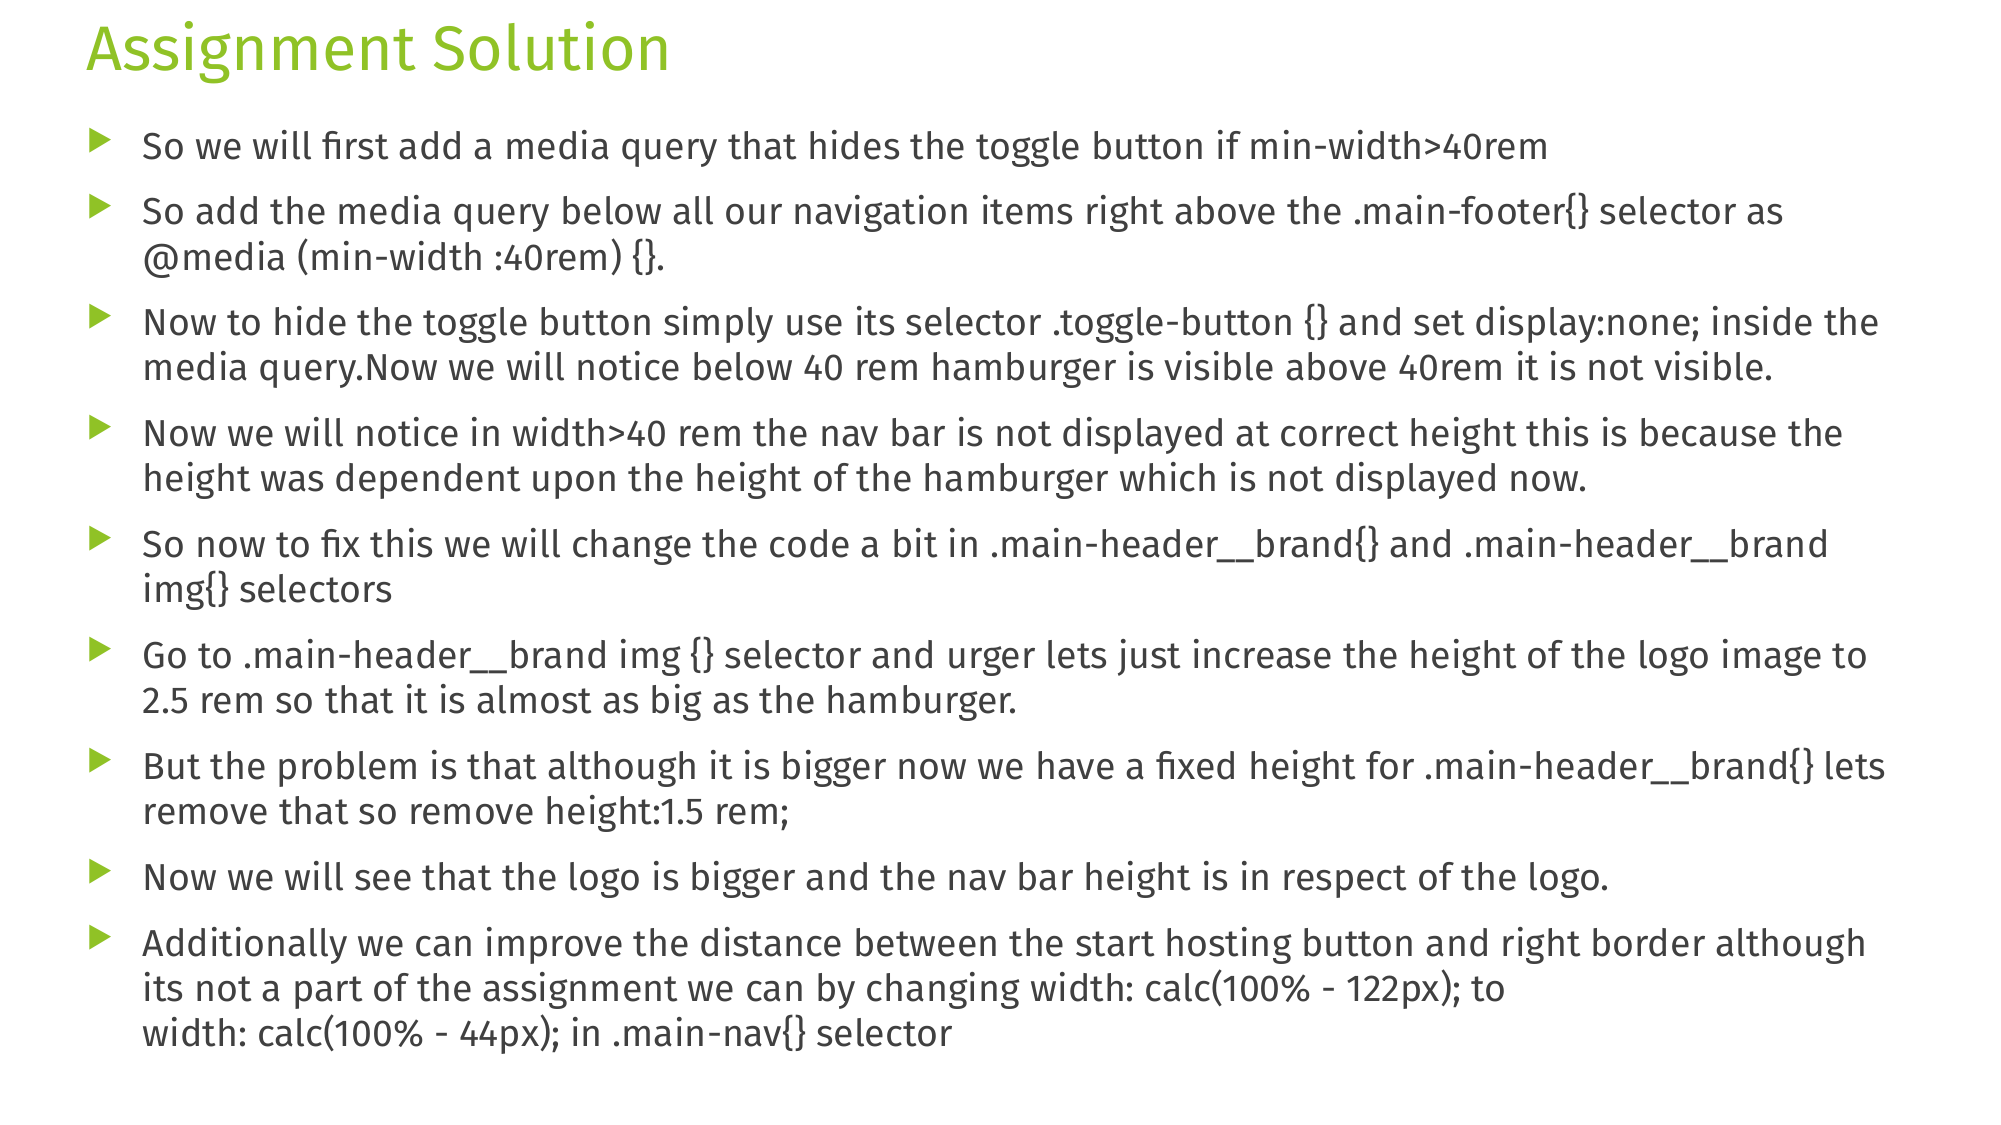

# Assignment Solution
So we will first add a media query that hides the toggle button if min-width>40rem
So add the media query below all our navigation items right above the .main-footer{} selector as @media (min-width :40rem) {}.
Now to hide the toggle button simply use its selector .toggle-button {} and set display:none; inside the media query.Now we will notice below 40 rem hamburger is visible above 40rem it is not visible.
Now we will notice in width>40 rem the nav bar is not displayed at correct height this is because the height was dependent upon the height of the hamburger which is not displayed now.
So now to fix this we will change the code a bit in .main-header__brand{} and .main-header__brand img{} selectors
Go to .main-header__brand img {} selector and urger lets just increase the height of the logo image to 2.5 rem so that it is almost as big as the hamburger.
But the problem is that although it is bigger now we have a fixed height for .main-header__brand{} lets remove that so remove height:1.5 rem;
Now we will see that the logo is bigger and the nav bar height is in respect of the logo.
Additionally we can improve the distance between the start hosting button and right border although  its not a part of the assignment we can by changing width: calc(100% - 122px); to width: calc(100% - 44px); in .main-nav{} selector